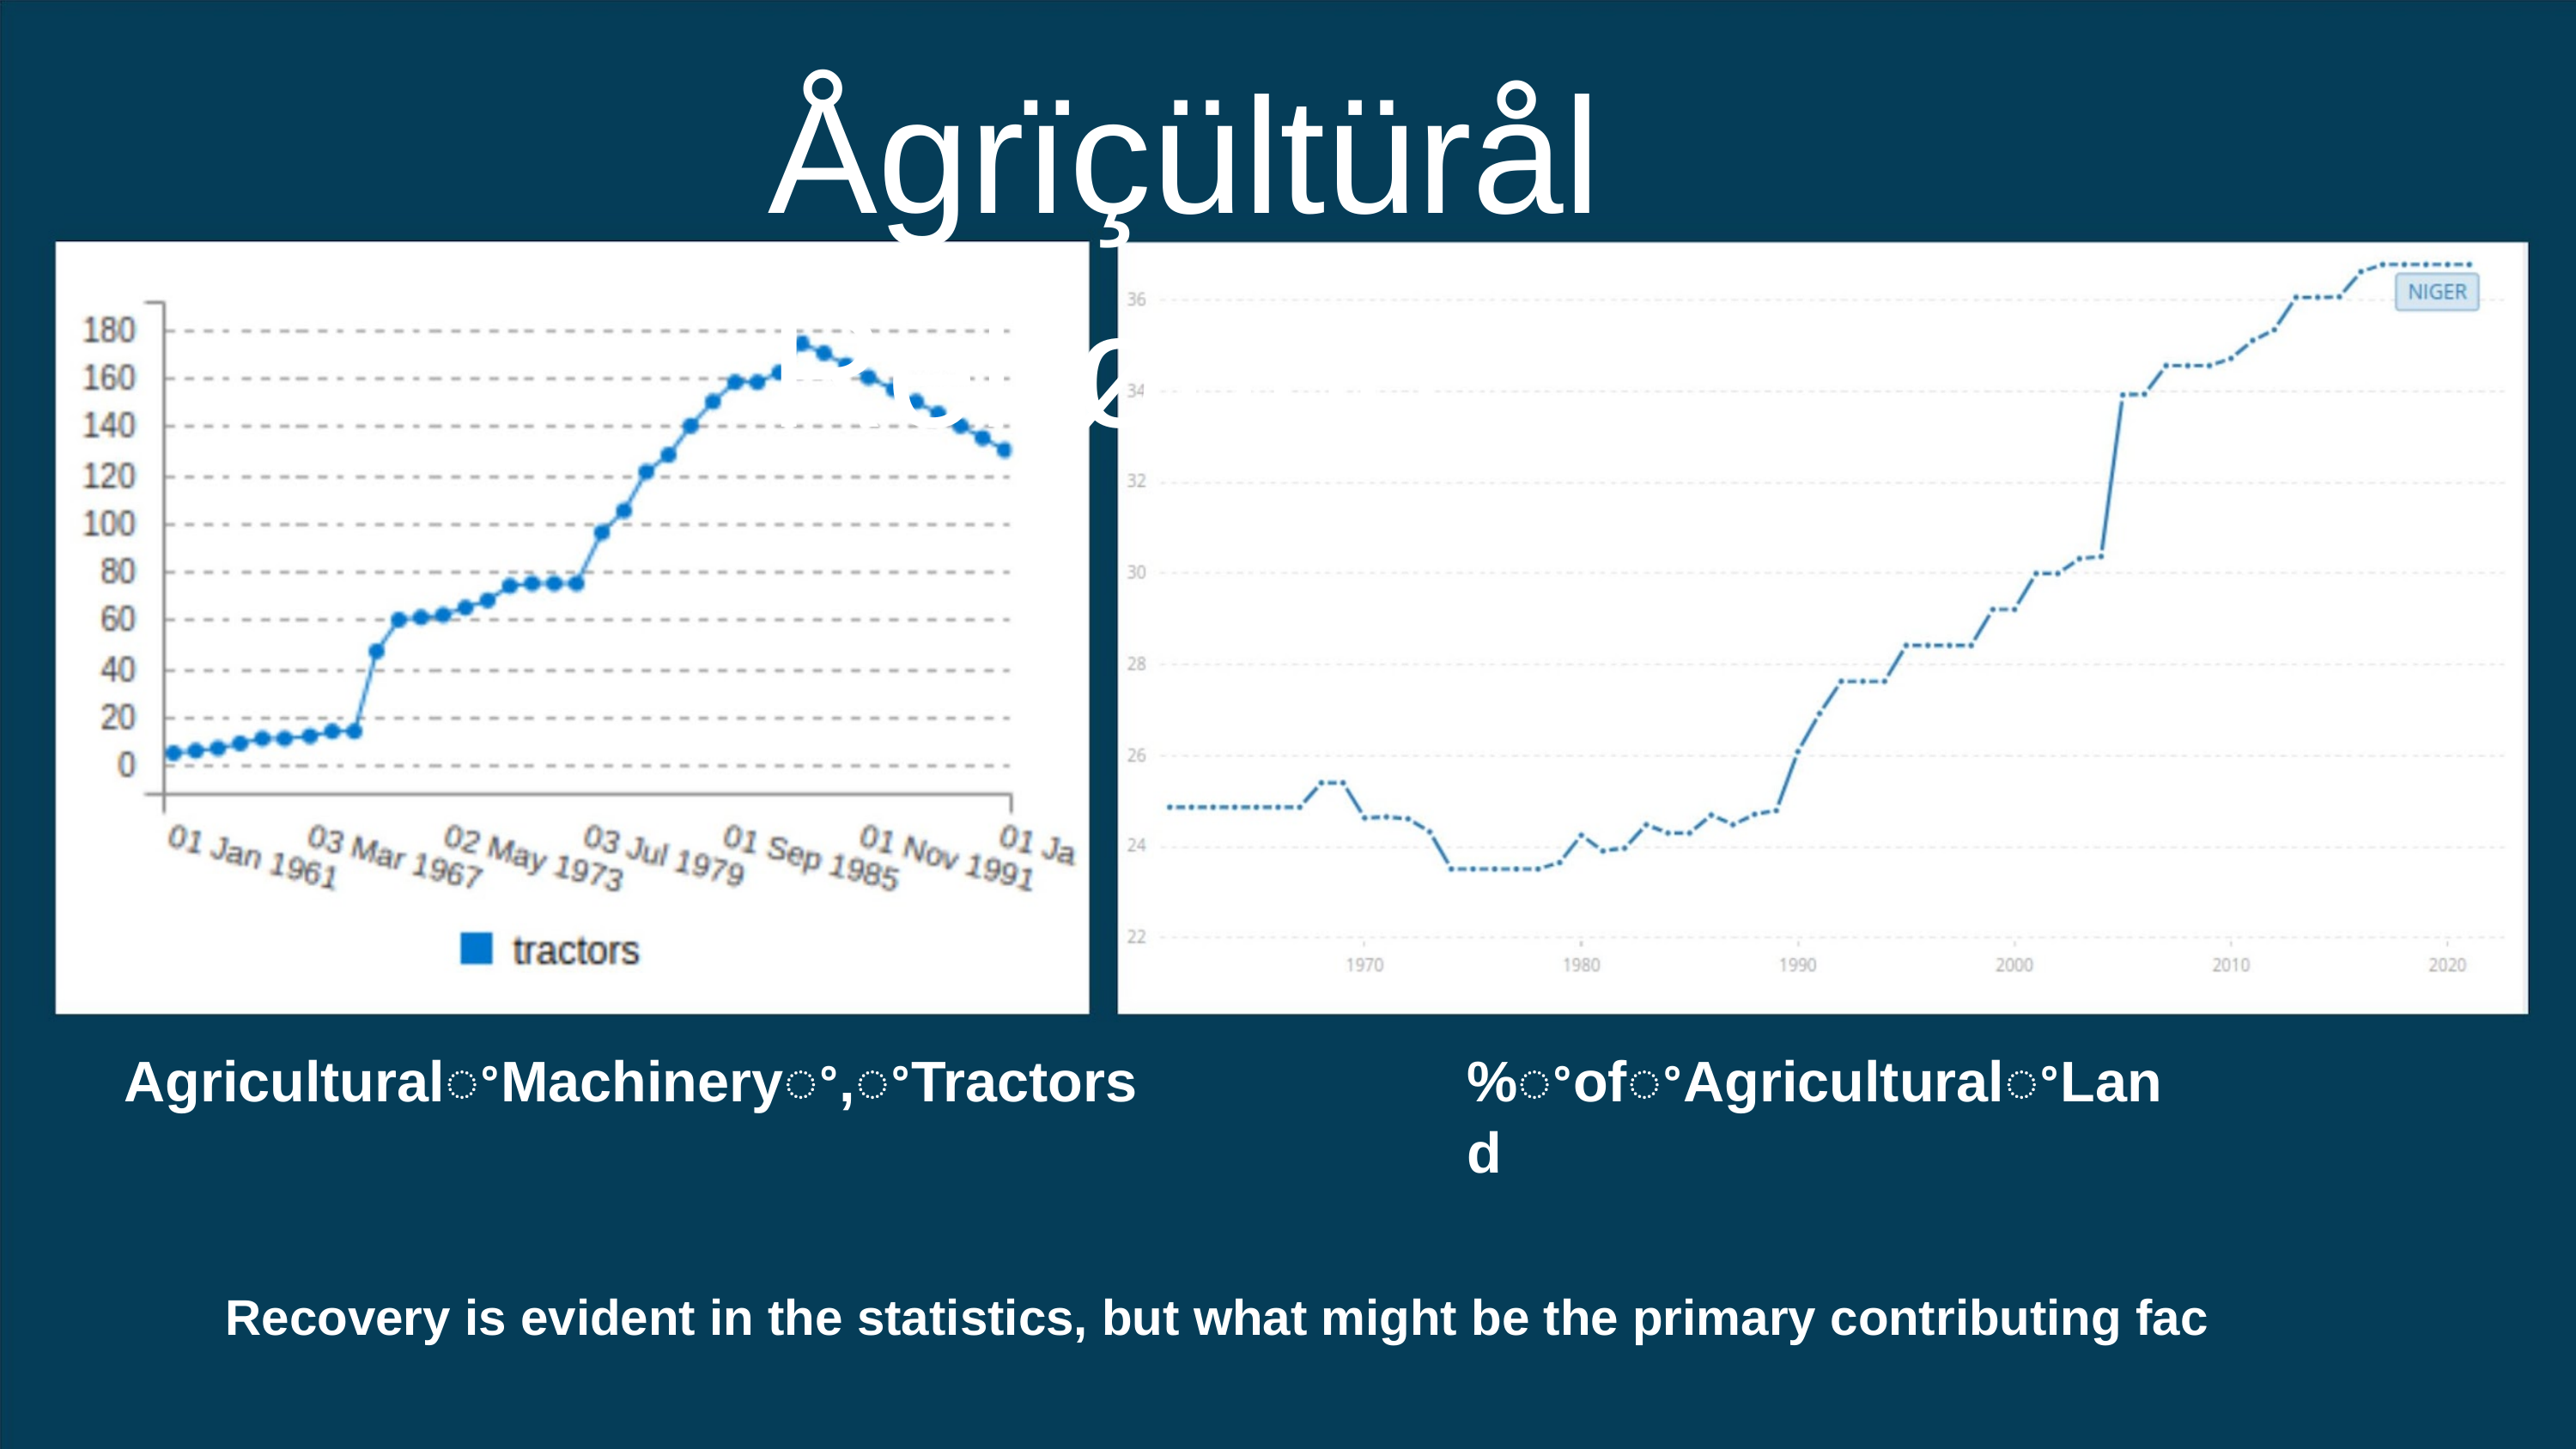

Ågrïçültürål Rëbøüñd
AgriculturalꢀMachineryꢀ,ꢀTractors
%ꢀofꢀAgriculturalꢀLand
Recovery is evident in the statistics, but what might be the primary contributing fac